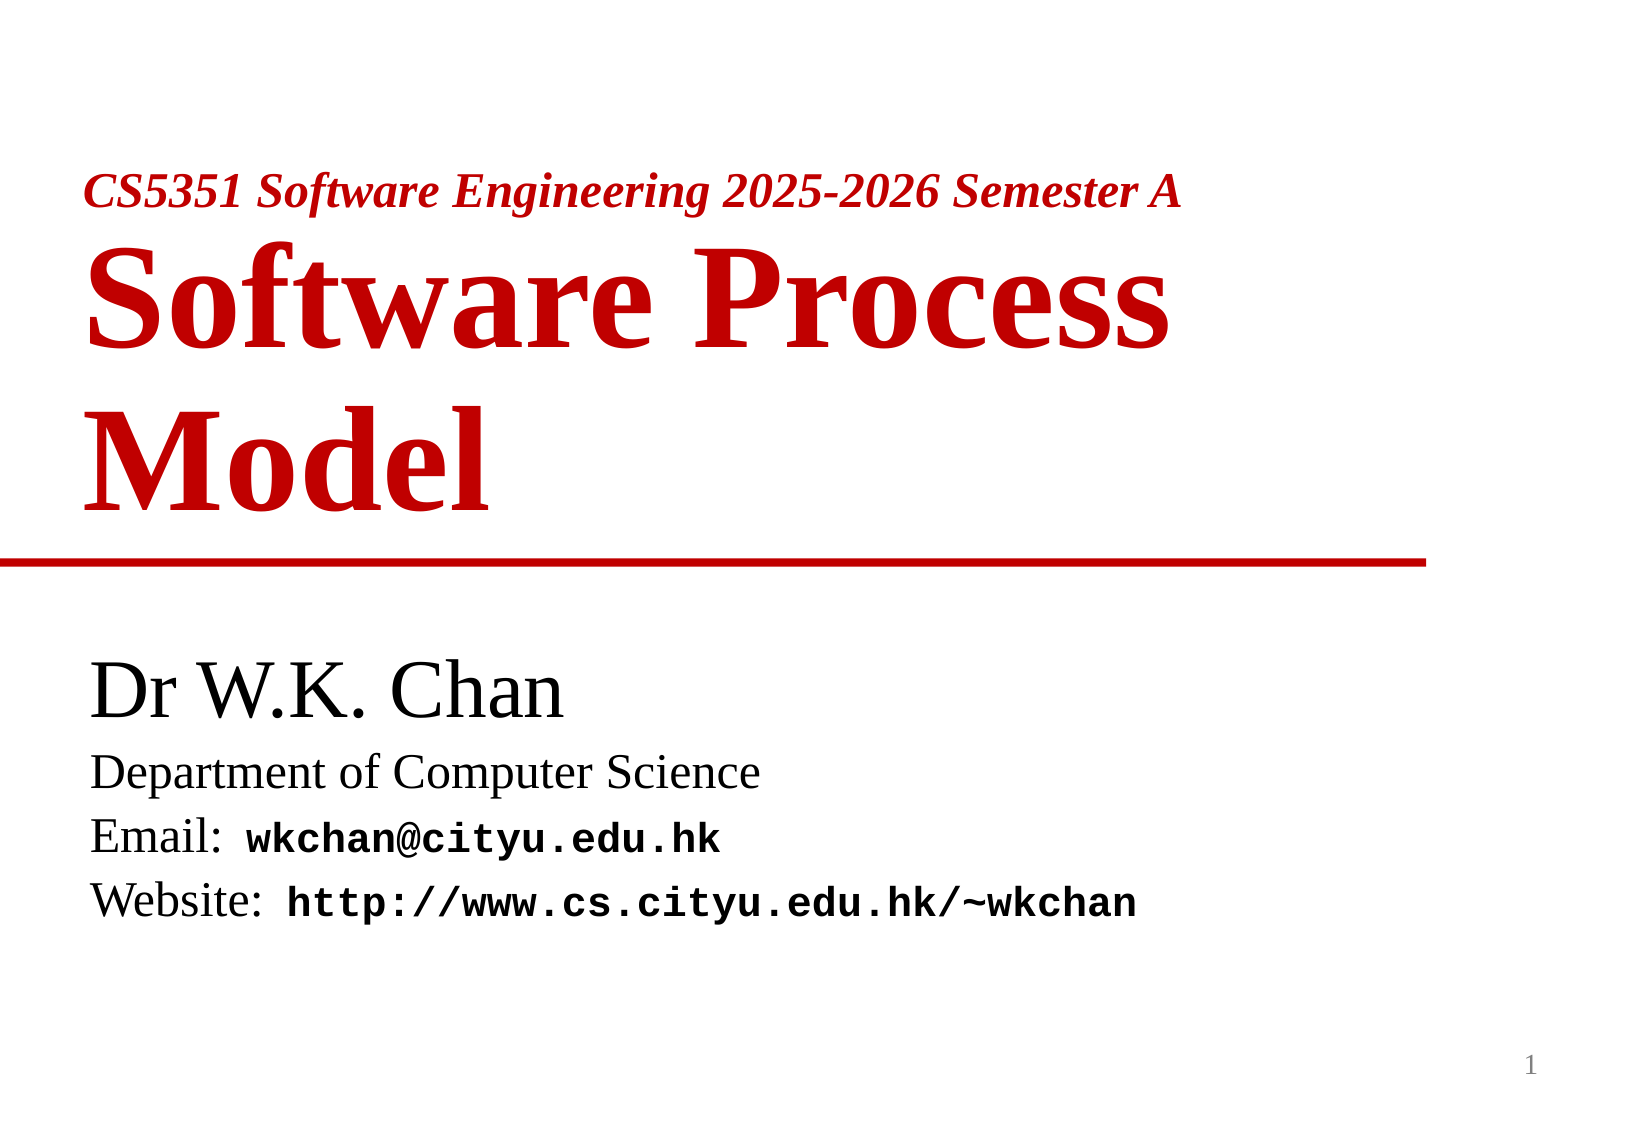

# CS5351 Software Engineering 2025-2026 Semester A Software Process Model
Dr W.K. Chan
Department of Computer Science
Email: wkchan@cityu.edu.hk
Website: http://www.cs.cityu.edu.hk/~wkchan

1